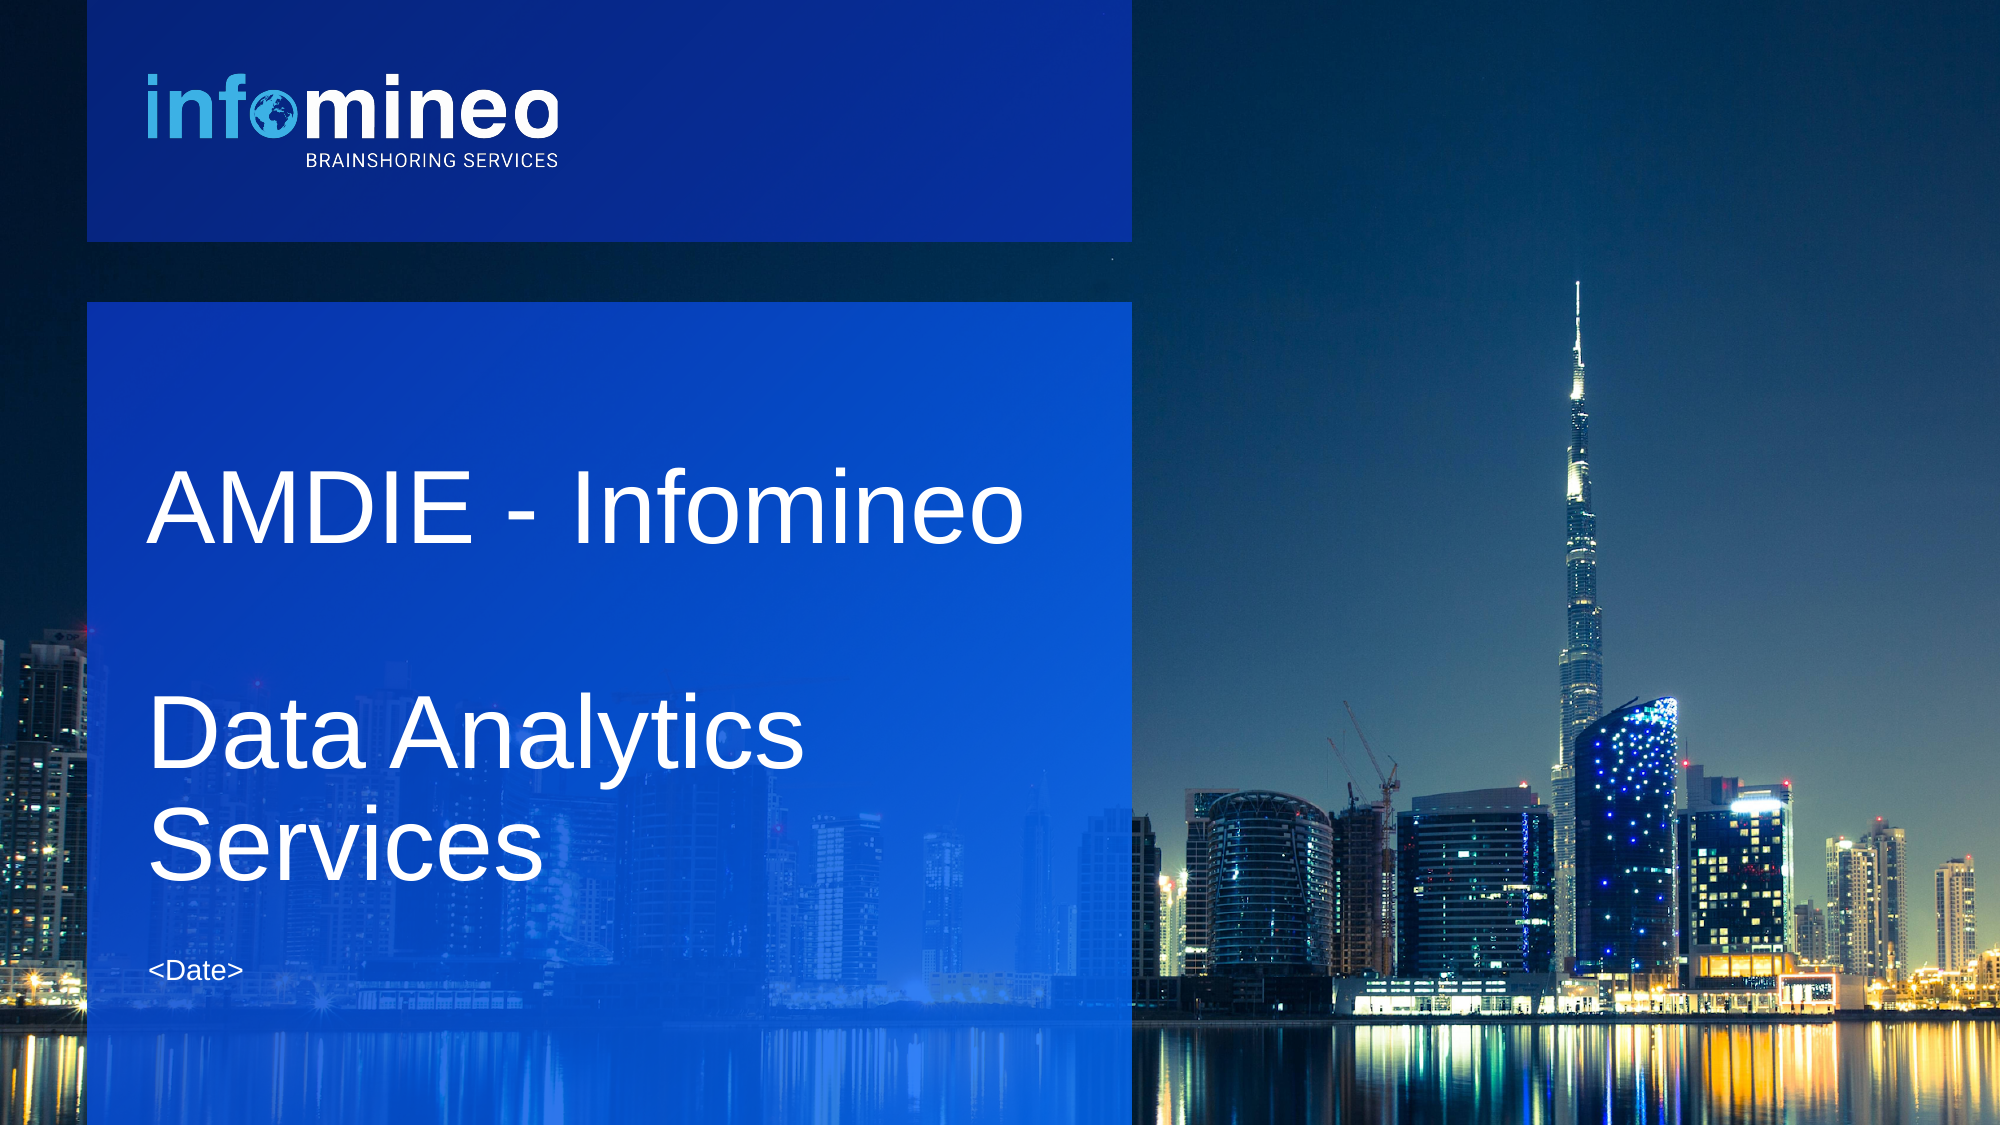

# AMDIE - Infomineo Data Analytics Services